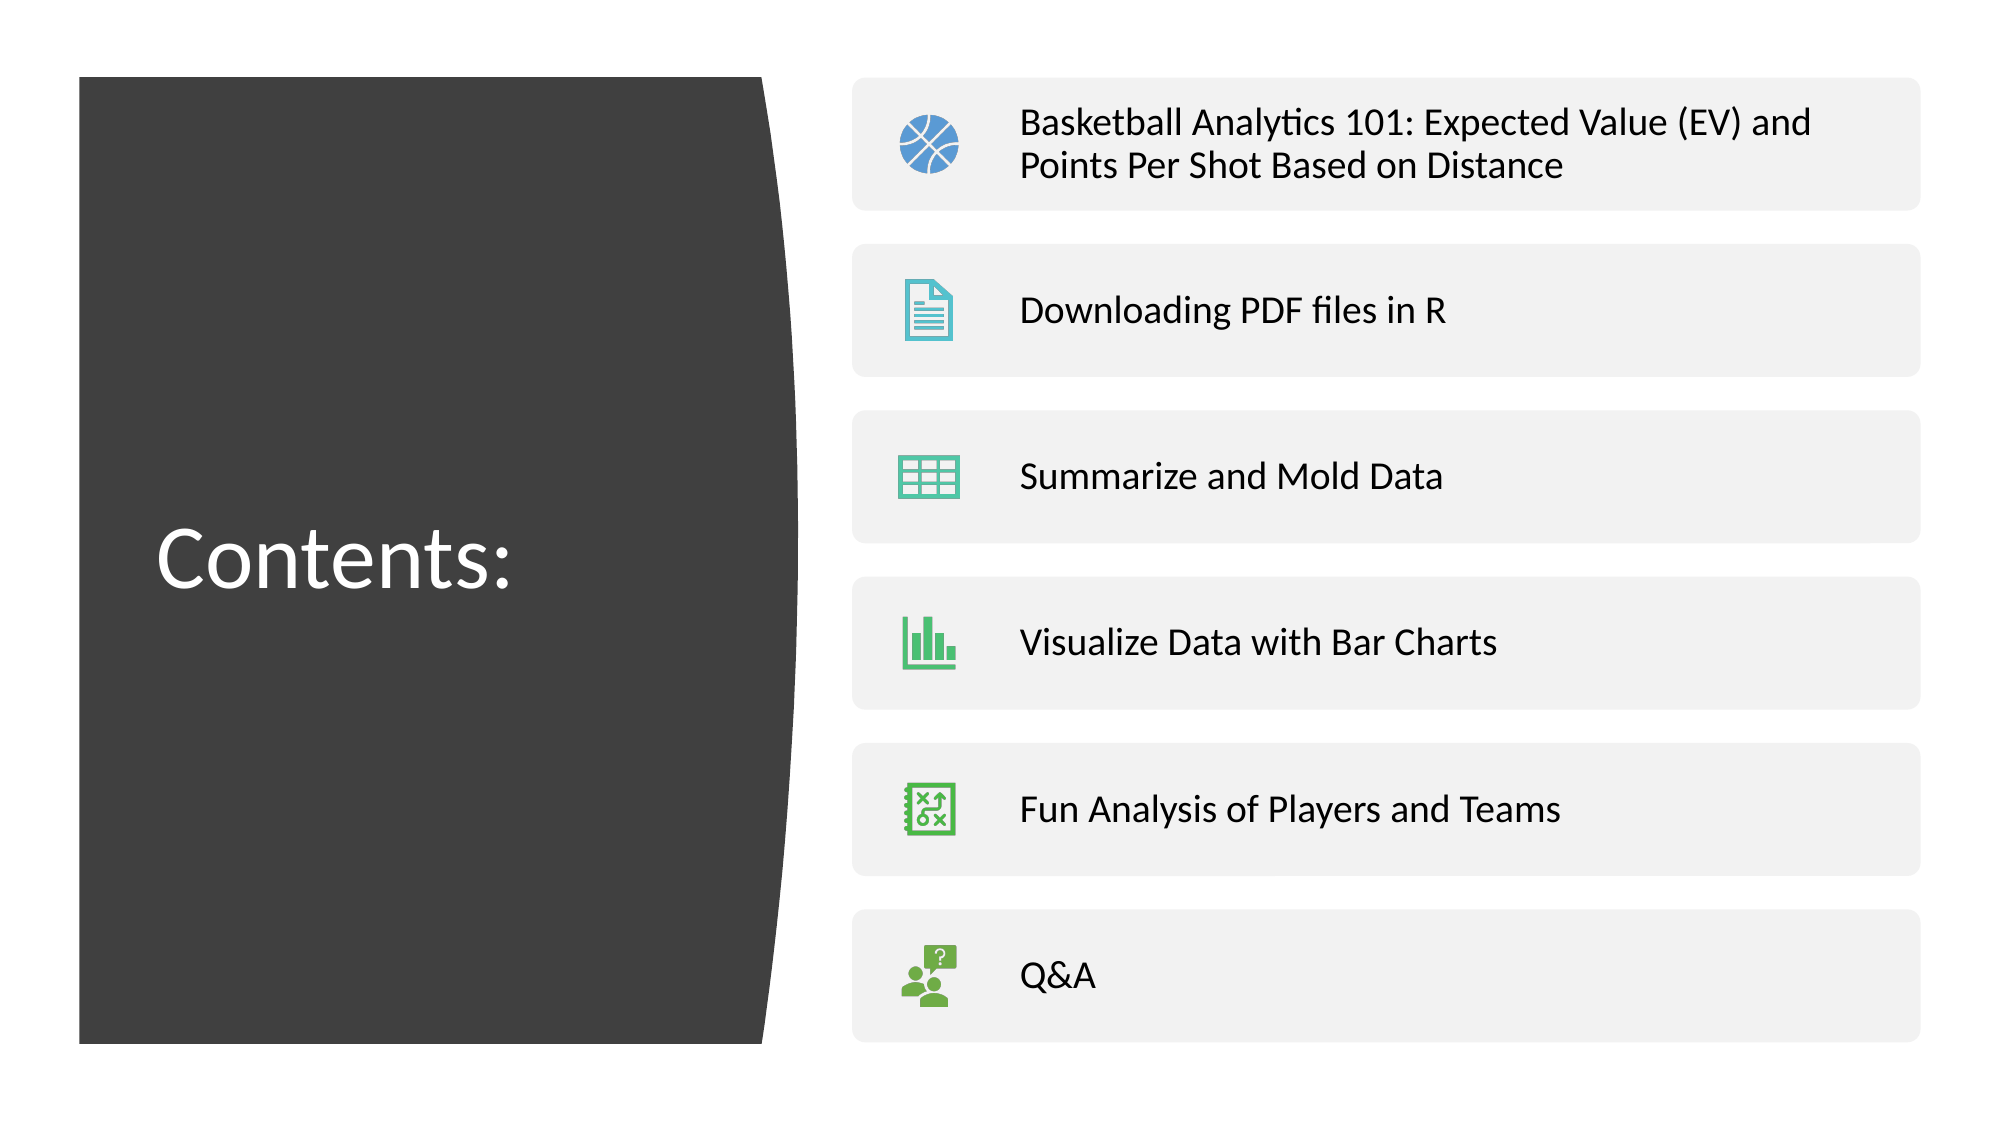

Basketball Analytics 101: Expected Value (EV) and Points Per Shot Based on Distance
Downloading PDF files in R
Summarize and Mold Data
Visualize Data with Bar Charts
Fun Analysis of Players and Teams
Q&A

# Contents: